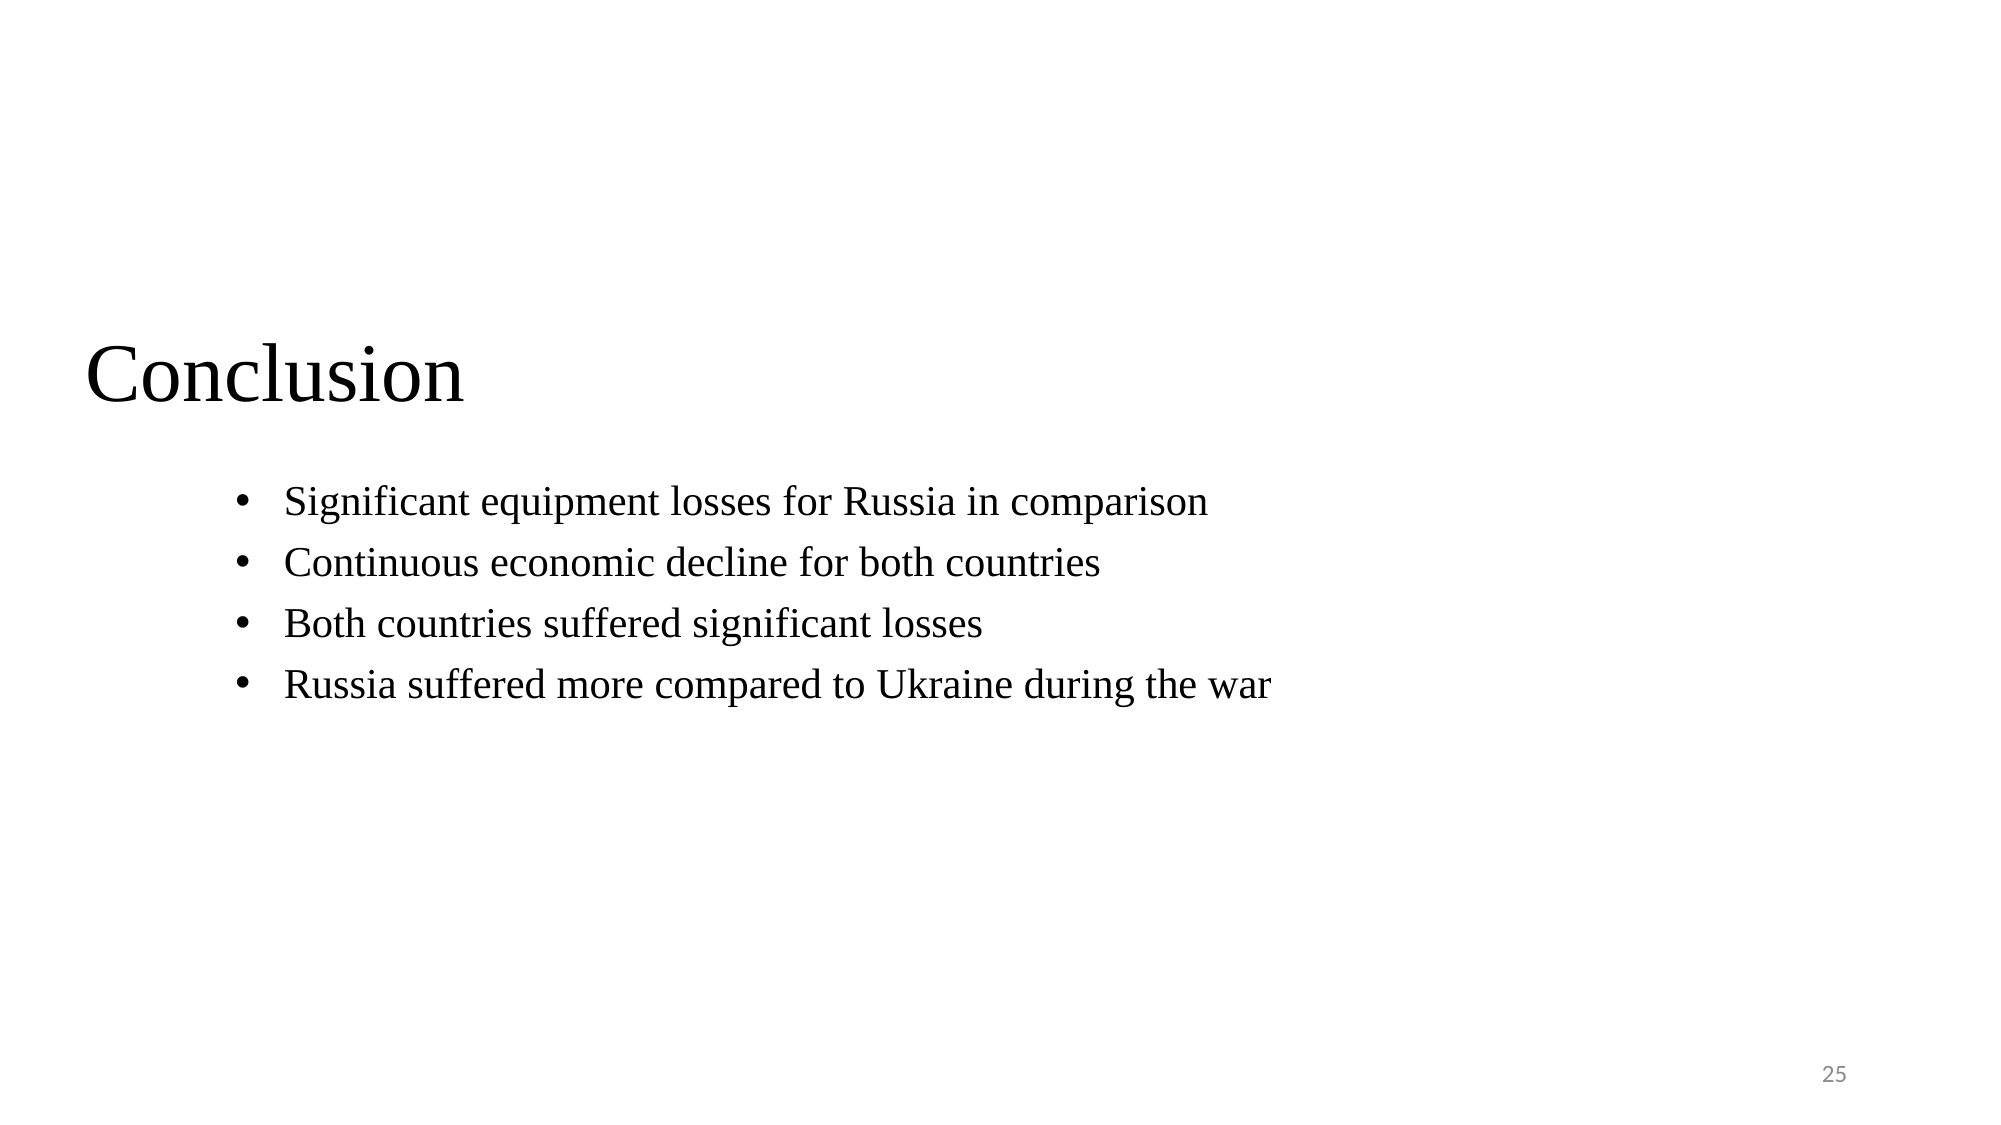

# Conclusion
Significant equipment losses for Russia in comparison
Continuous economic decline for both countries
Both countries suffered significant losses
Russia suffered more compared to Ukraine during the war

25